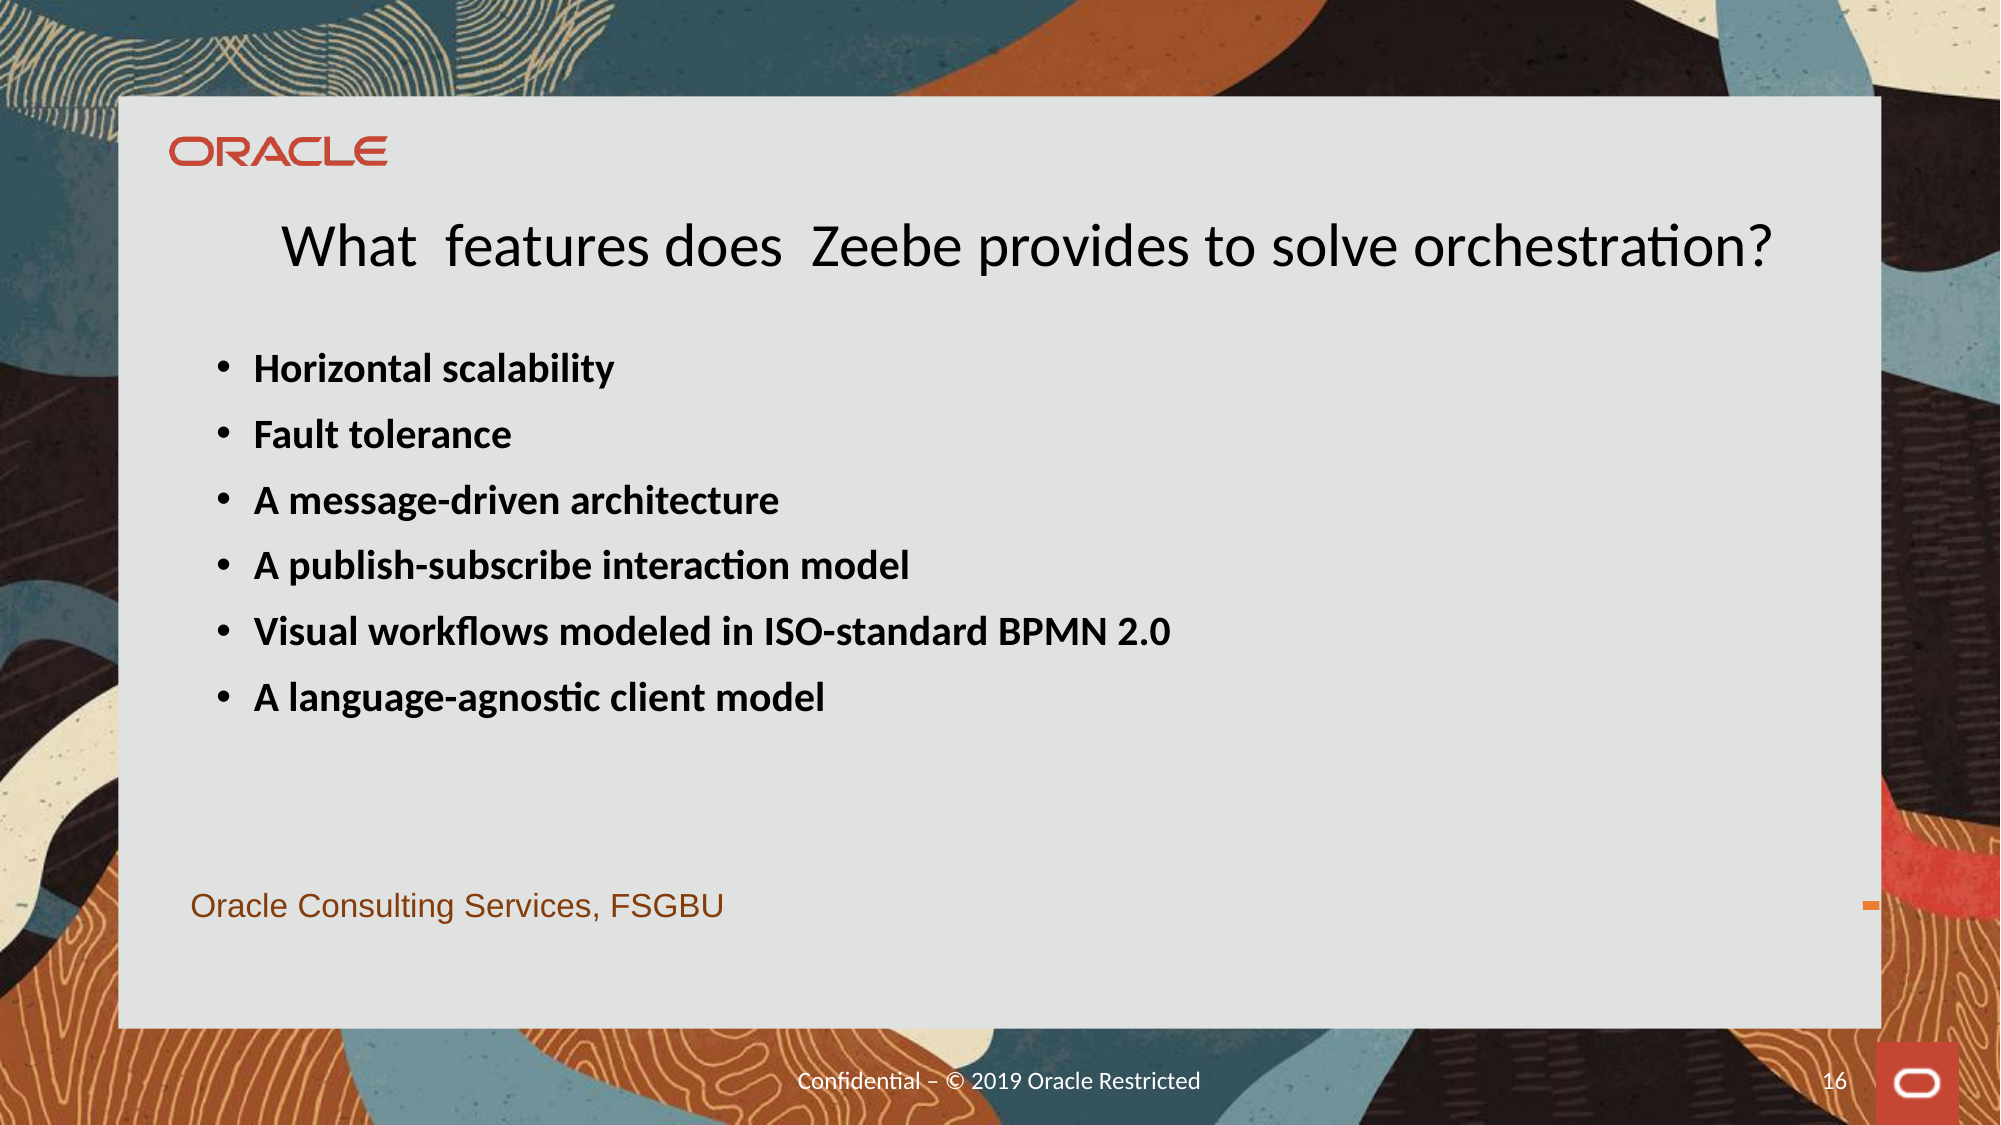

# What  features does  Zeebe provides to solve orchestration?
Horizontal scalability
Fault tolerance
A message-driven architecture
A publish-subscribe interaction model
Visual workflows modeled in ISO-standard BPMN 2.0
A language-agnostic client model

Oracle Consulting Services, FSGBU
Confidential – © 2019 Oracle Restricted
16